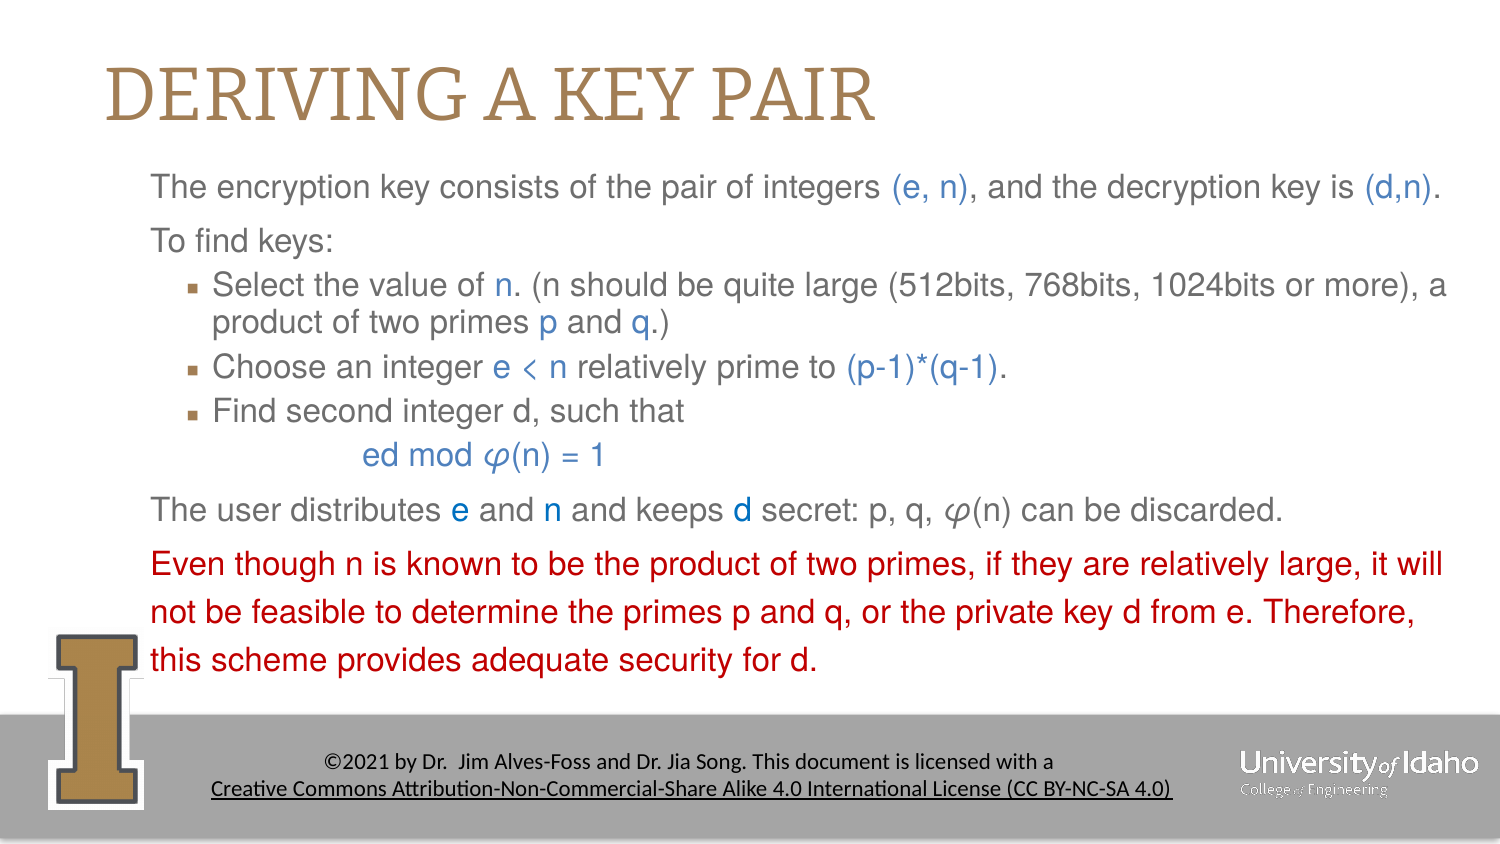

# DERIVING A KEY PAIR
The encryption key consists of the pair of integers (e, n), and the decryption key is (d,n).
To find keys:
Select the value of n. (n should be quite large (512bits, 768bits, 1024bits or more), a product of two primes p and q.)
Choose an integer e < n relatively prime to (p-1)*(q-1).
Find second integer d, such that
		ed mod φ(n) = 1
The user distributes e and n and keeps d secret: p, q, φ(n) can be discarded.
Even though n is known to be the product of two primes, if they are relatively large, it will not be feasible to determine the primes p and q, or the private key d from e. Therefore, this scheme provides adequate security for d.